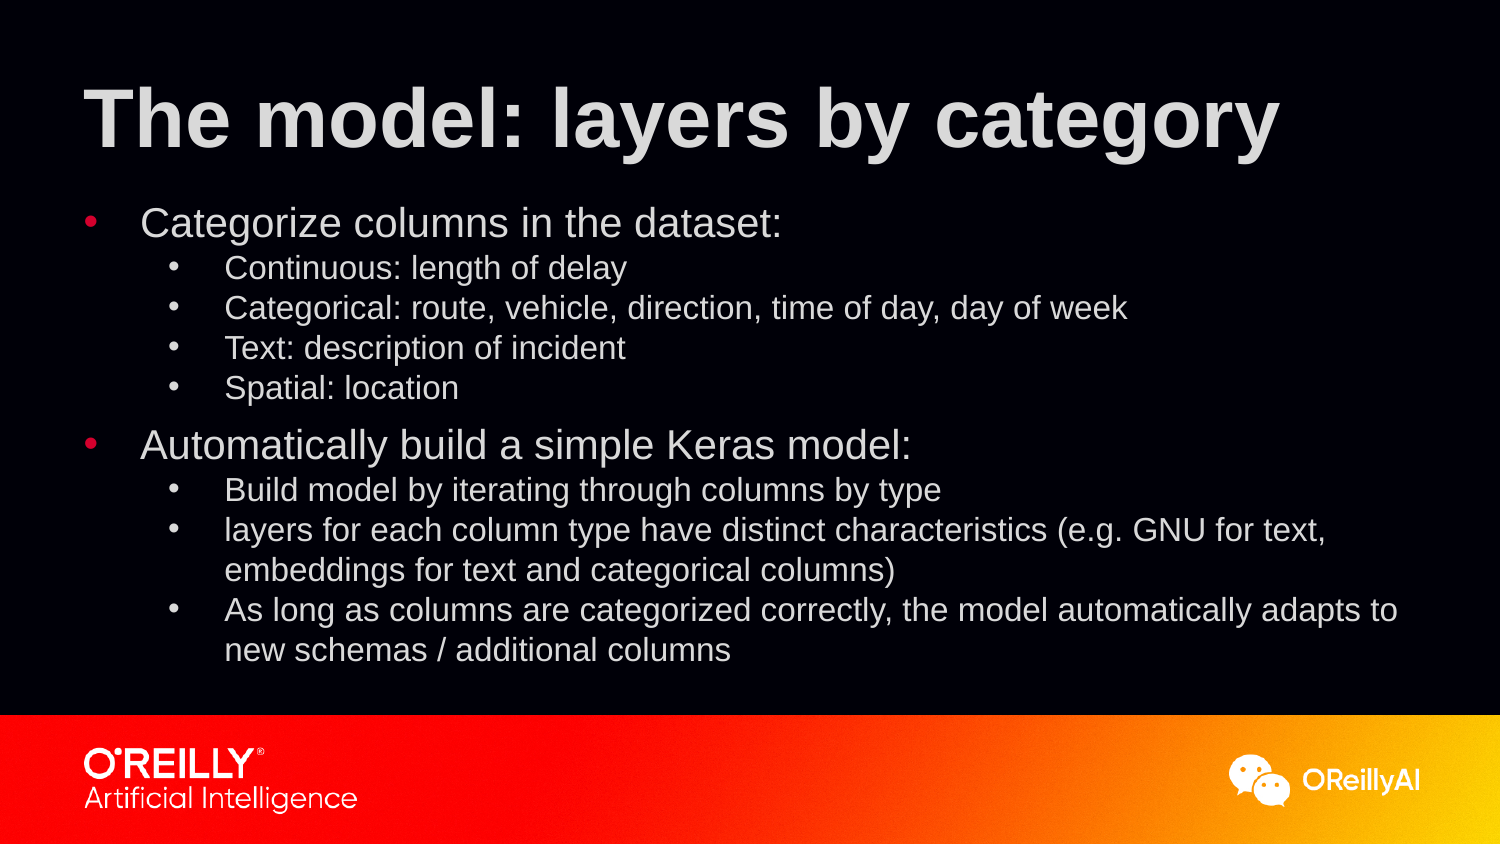

# The model: layers by category
Categorize columns in the dataset:
Continuous: length of delay
Categorical: route, vehicle, direction, time of day, day of week
Text: description of incident
Spatial: location
Automatically build a simple Keras model:
Build model by iterating through columns by type
layers for each column type have distinct characteristics (e.g. GNU for text, embeddings for text and categorical columns)
As long as columns are categorized correctly, the model automatically adapts to new schemas / additional columns